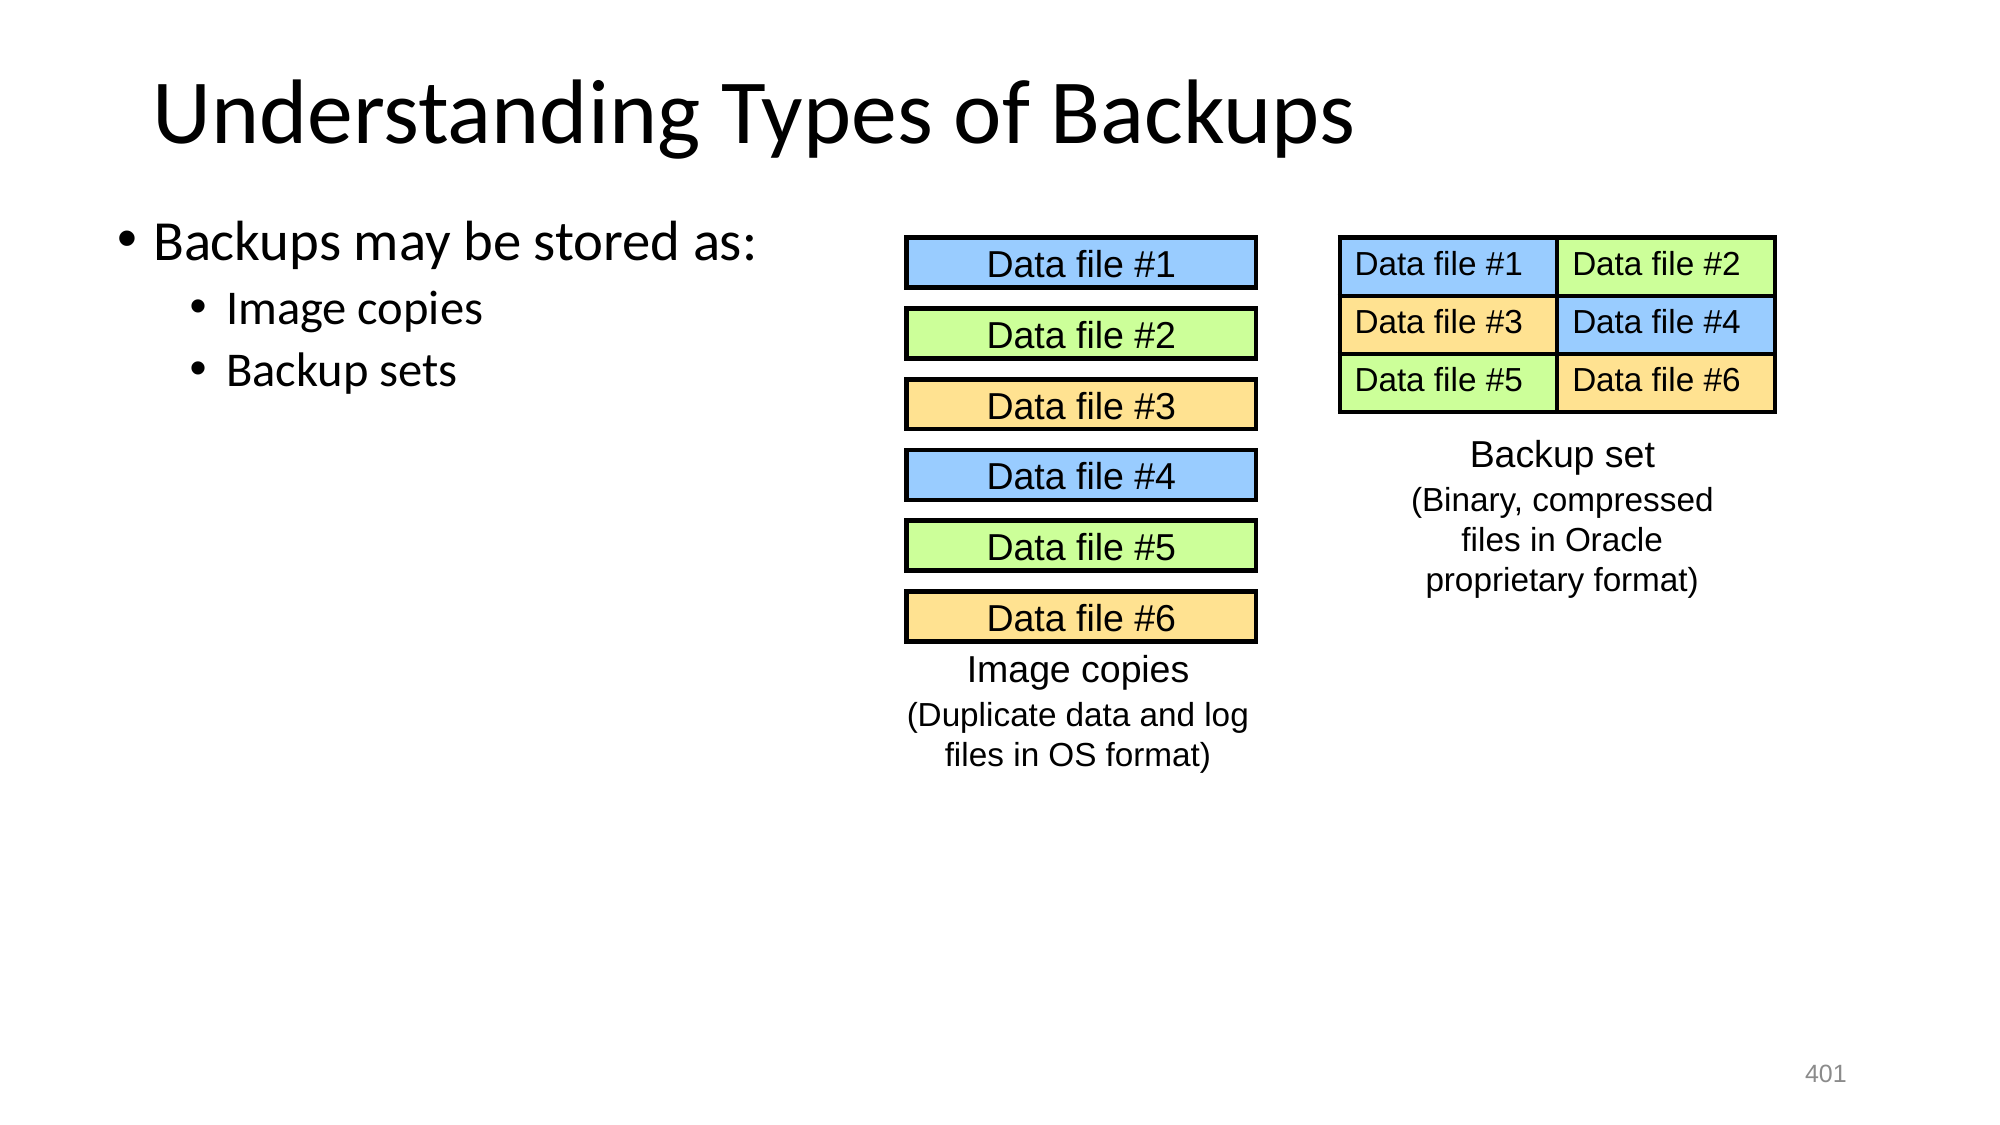

# Understanding Types of Backups
Backups may be stored as:
Image copies
Backup sets
Data file #1
| Data file #1 | Data file #2 |
| --- | --- |
| Data file #3 | Data file #4 |
| Data file #5 | Data file #6 |
Data file #2
Data file #3
Backup set
(Binary, compressed files in Oracle proprietary format)
Data file #4
Data file #5
Data file #6
Image copies
(Duplicate data and log files in OS format)
401